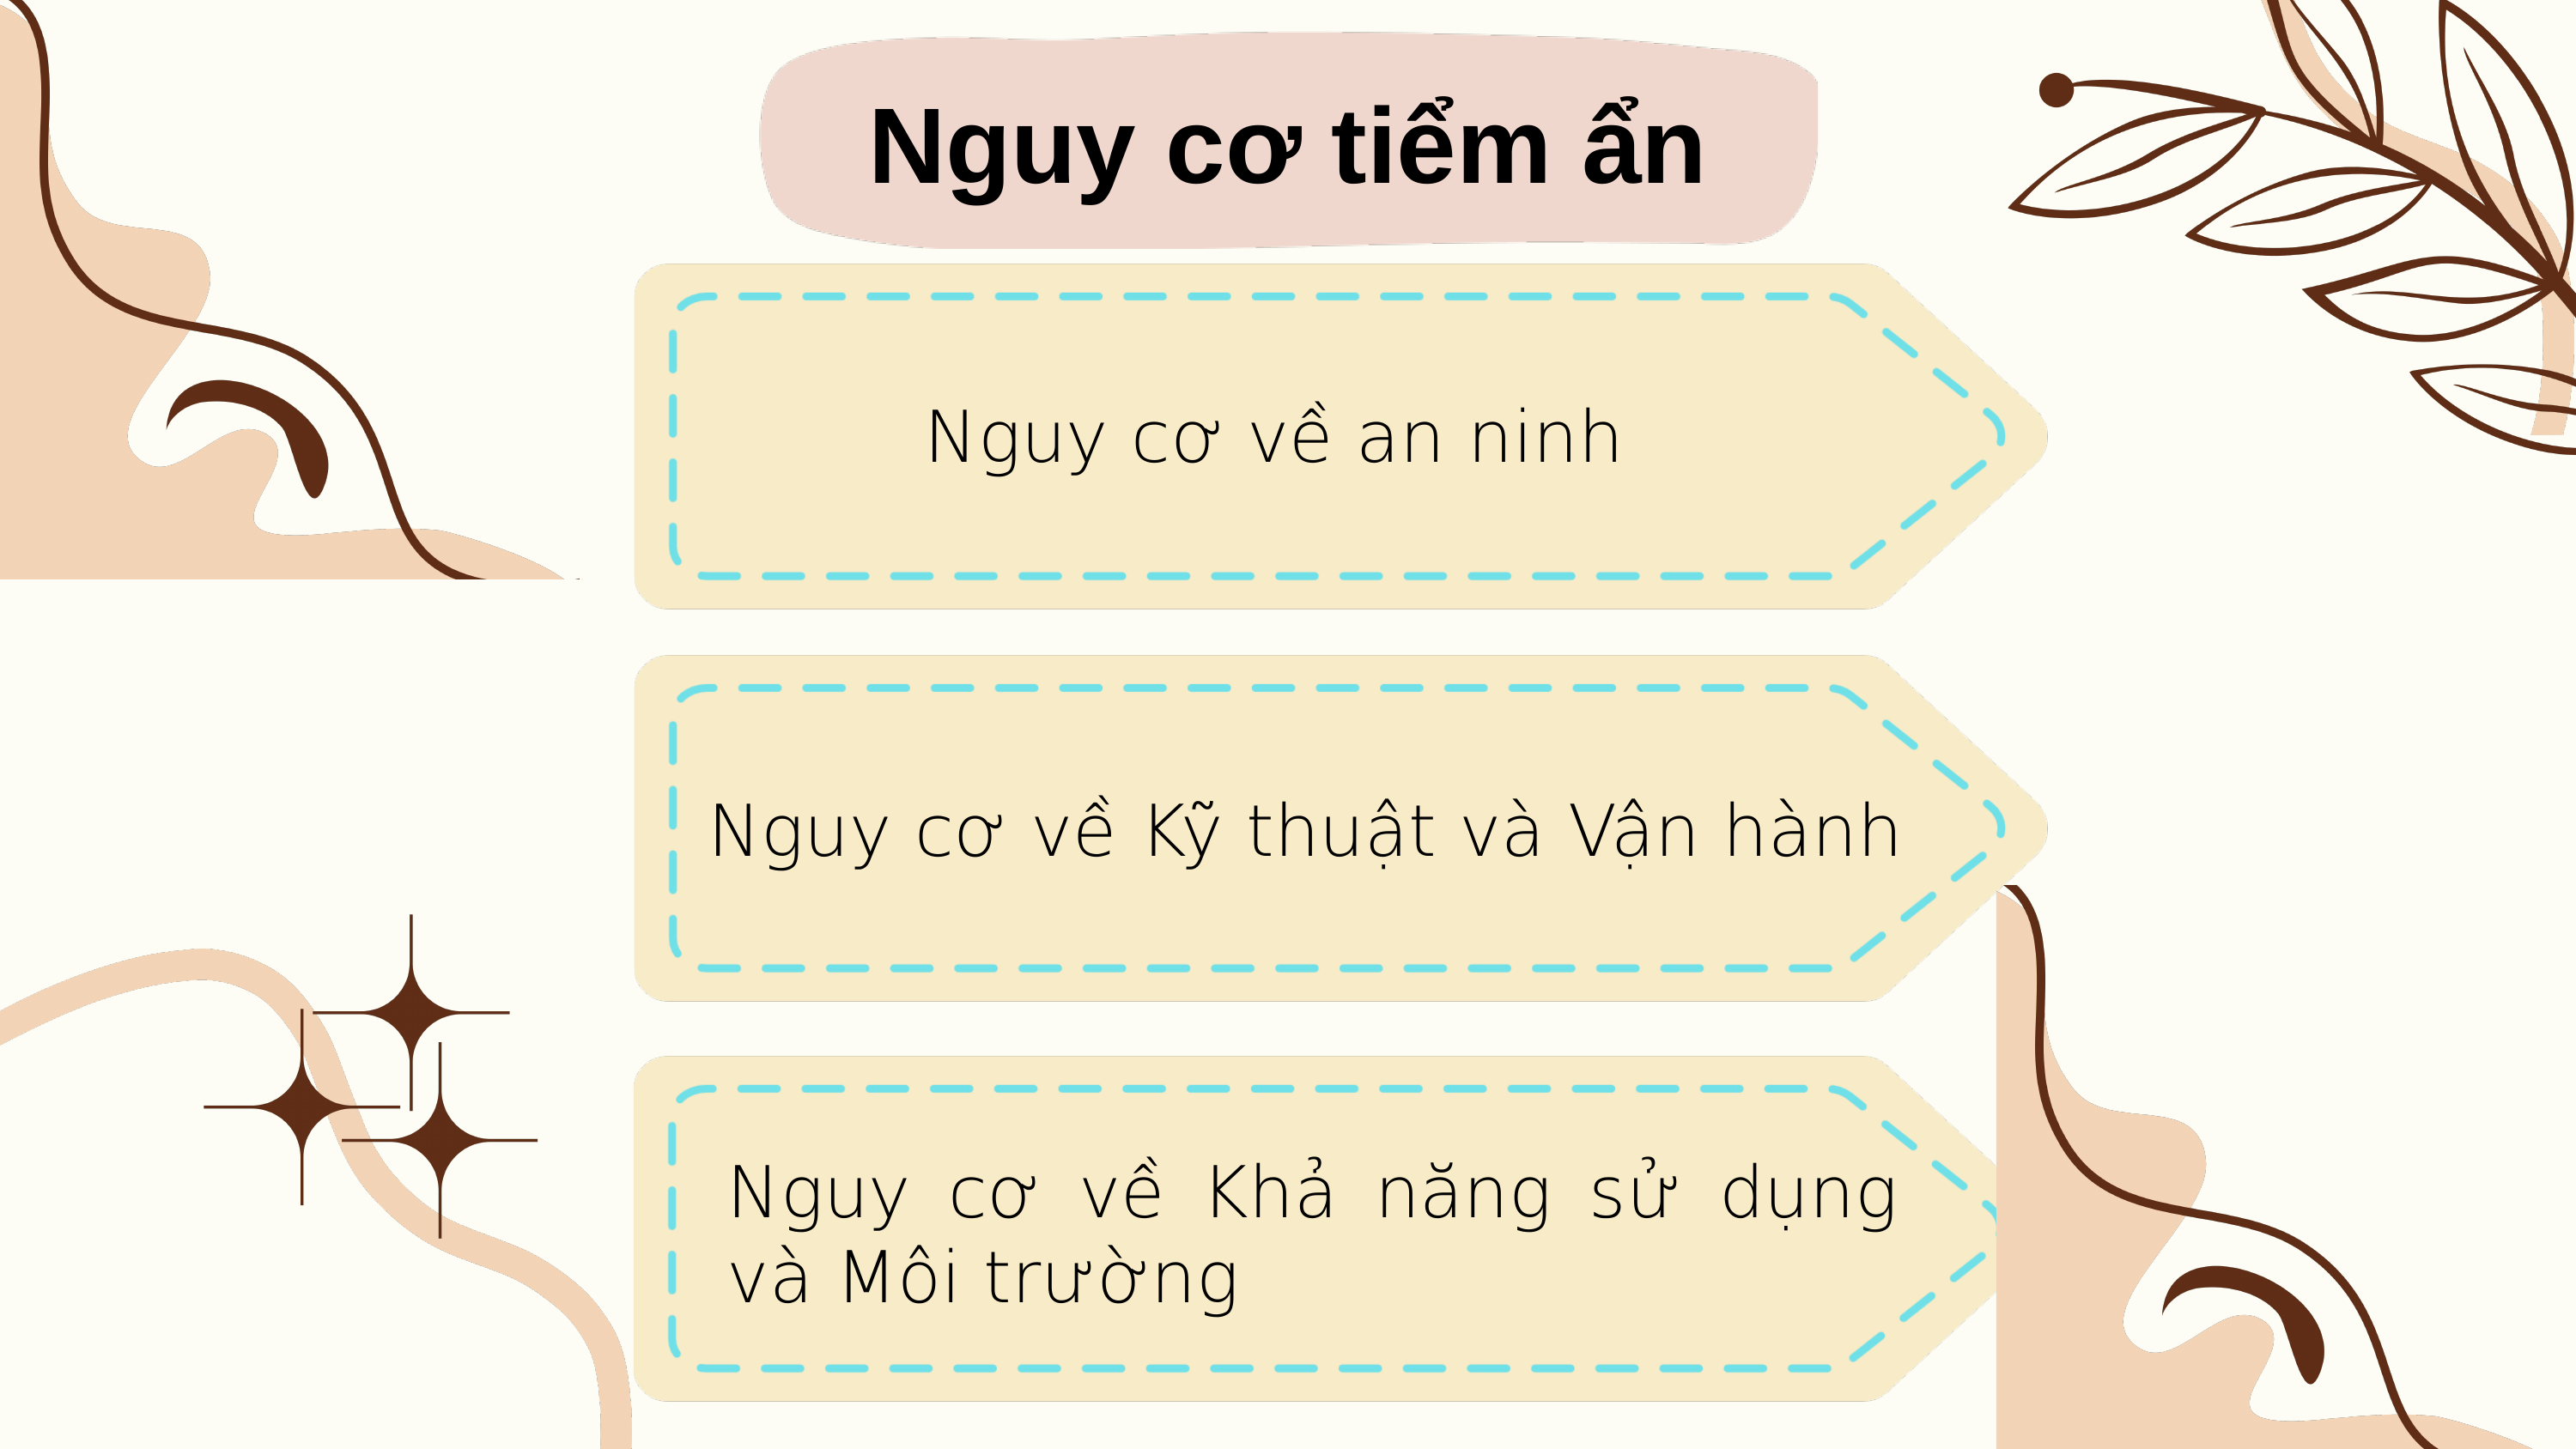

Nguy cơ tiểm ẩn

Nguy cơ về an ninh

Nguy cơ về Kỹ thuật và Vận hành

Nguy cơ về Khả năng sử dụng và Môi trường